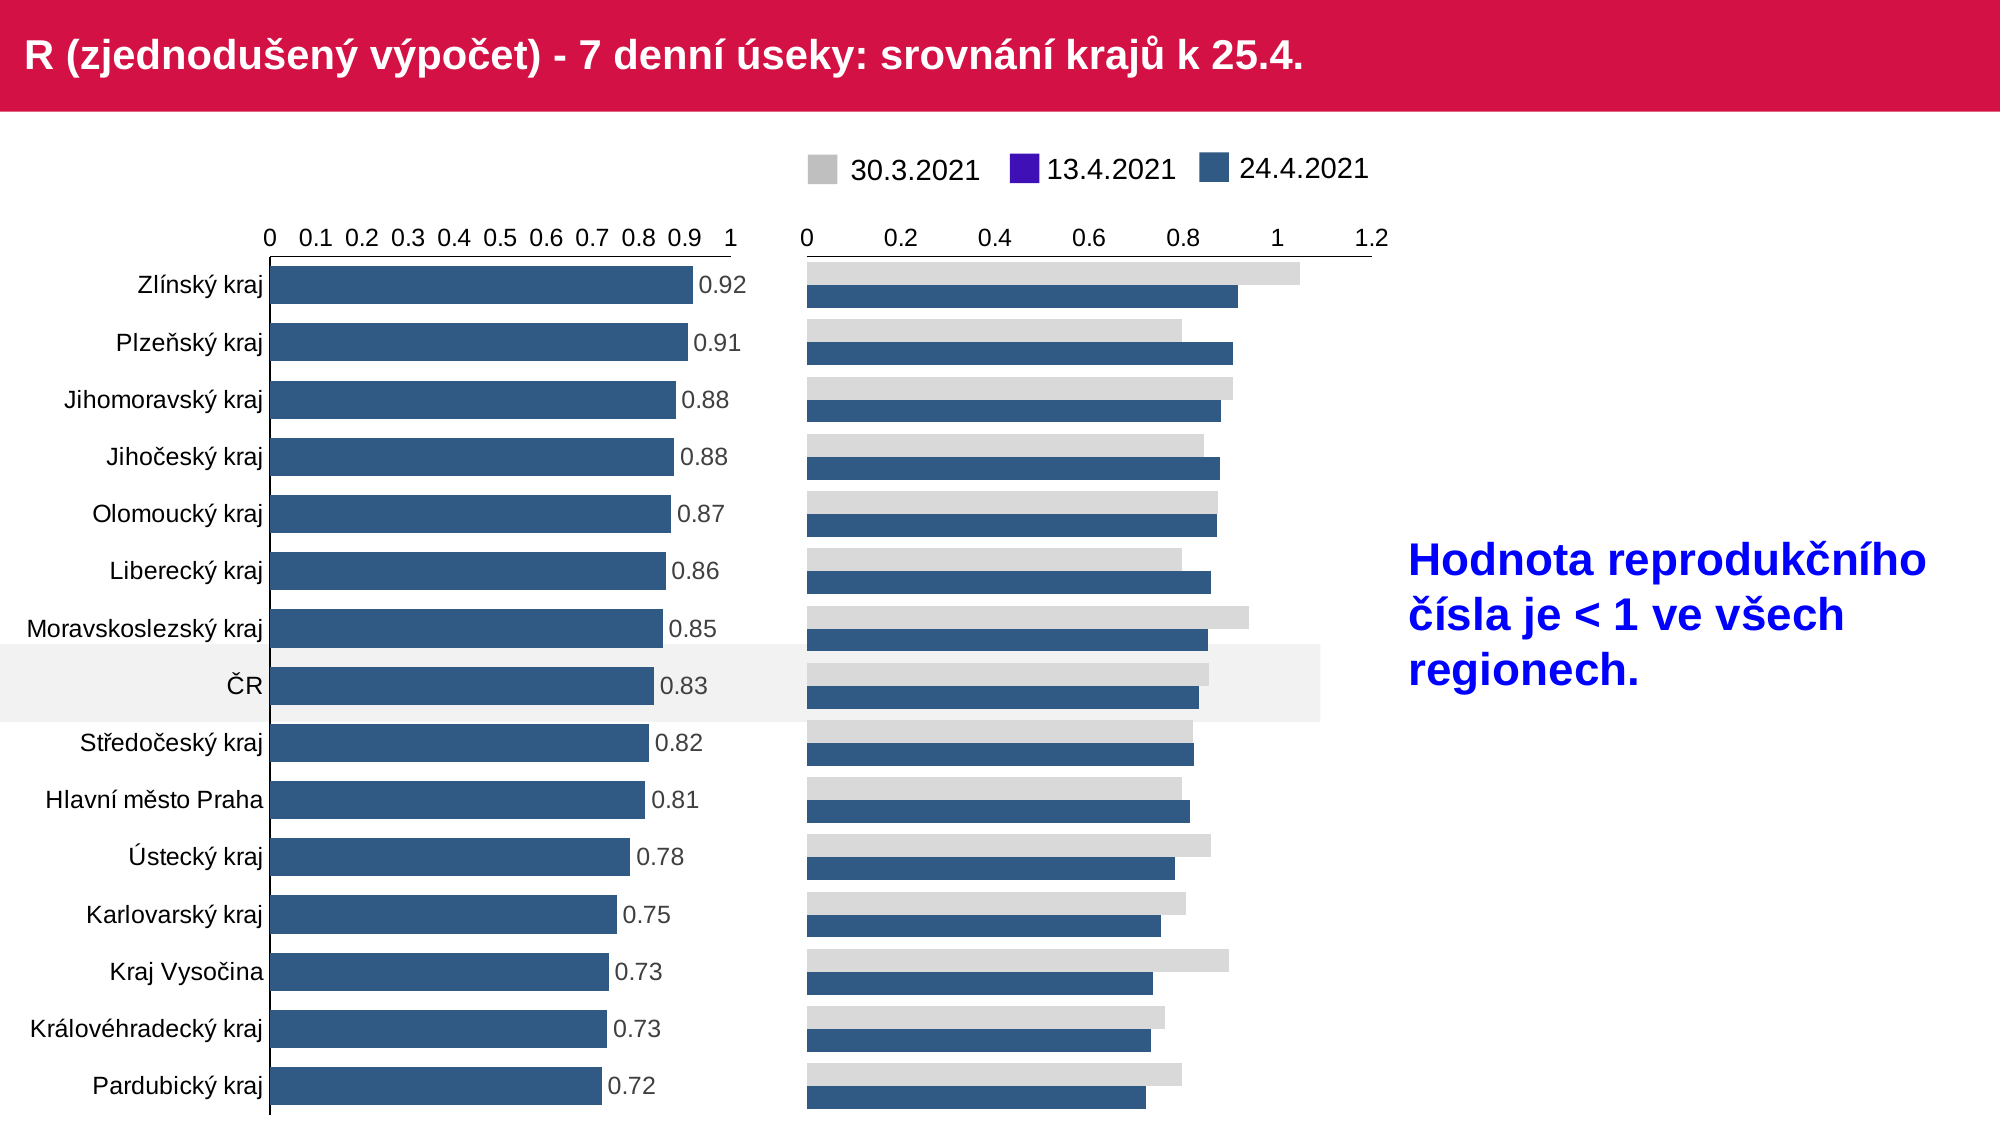

# R (zjednodušený výpočet) - 7 denní úseky: srovnání krajů k 25.4.
24.4.2021
13.4.2021
30.3.2021

### Chart

| Category | Series 3 |
|---|---|
| Zlínský kraj | 0.916814159292 |
| Plzeňský kraj | 0.905829596412 |
| Jihomoravský kraj | 0.879910714285 |
| Jihočeský kraj | 0.877254217568 |
| Olomoucký kraj | 0.870565045992 |
| Liberecký kraj | 0.858288770053 |
| Moravskoslezský kraj | 0.852186483556 |
| ČR | 0.833047046473 |
| Středočeský kraj | 0.822278911564 |
| Hlavní město Praha | 0.814491264131 |
| Ústecký kraj | 0.781809385582 |
| Karlovarský kraj | 0.752631578947 |
| Kraj Vysočina | 0.734870317002 |
| Královéhradecký kraj | 0.731651376146 |
| Pardubický kraj | 0.719729043183 |

### Chart

| Category | R | R3 |
|---|---|---|
| Zlínský kraj | 1.048309178743 | 0.916814159292 |
| Plzeňský kraj | 0.797086720867 | 0.905829596412 |
| Jihomoravský kraj | 0.905271056087 | 0.879910714285 |
| Jihočeský kraj | 0.842794759825 | 0.877254217568 |
| Olomoucký kraj | 0.872775214238 | 0.870565045992 |
| Liberecký kraj | 0.796616270698 | 0.858288770053 |
| Moravskoslezský kraj | 0.94045215987 | 0.852186483556 |
| ČR | 0.854536286557 | 0.833047046473 |
| Středočeský kraj | 0.820679320679 | 0.822278911564 |
| Hlavní město Praha | 0.797484053862 | 0.814491264131 |
| Ústecký kraj | 0.859699355762 | 0.781809385582 |
| Karlovarský kraj | 0.806620209059 | 0.752631578947 |
| Kraj Vysočina | 0.897687456201 | 0.734870317002 |
| Královéhradecký kraj | 0.760169043845 | 0.731651376146 |
| Pardubický kraj | 0.79701120797 | 0.719729043183 |
Hodnota reprodukčního čísla je < 1 ve všech regionech.